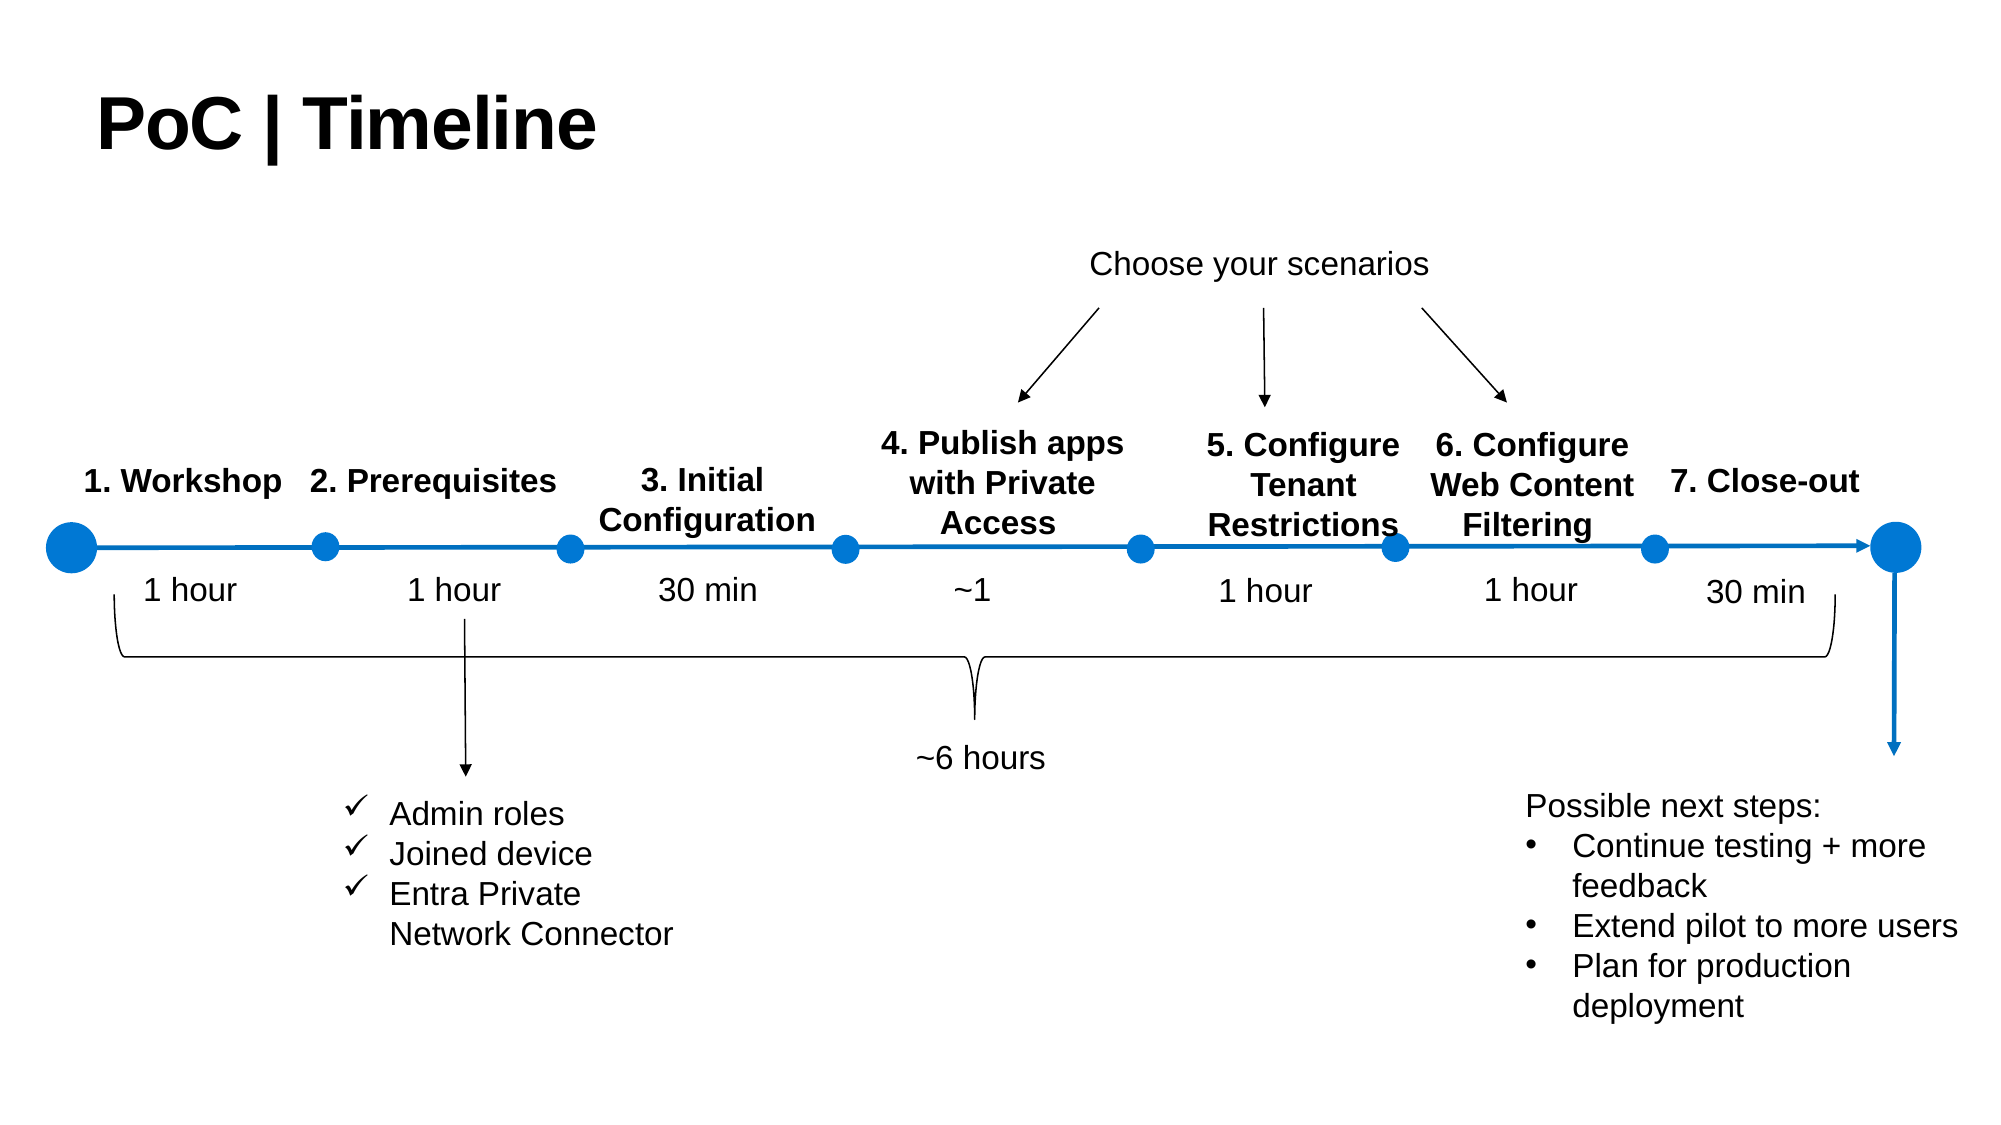

# PoC | Timeline
Choose your scenarios
4. Publish apps with Private Access
6. Configure Web Content Filtering
5. Configure Tenant Restrictions
3. Initial
Configuration
1. Workshop
2. Prerequisites
7. Close-out

1 hour
30 min
1 hour
1 hour
~1
1 hour
30 min
~6 hours
Possible next steps:
Continue testing + more feedback
Extend pilot to more users
Plan for production deployment
Admin roles
Joined device
Entra Private Network Connector